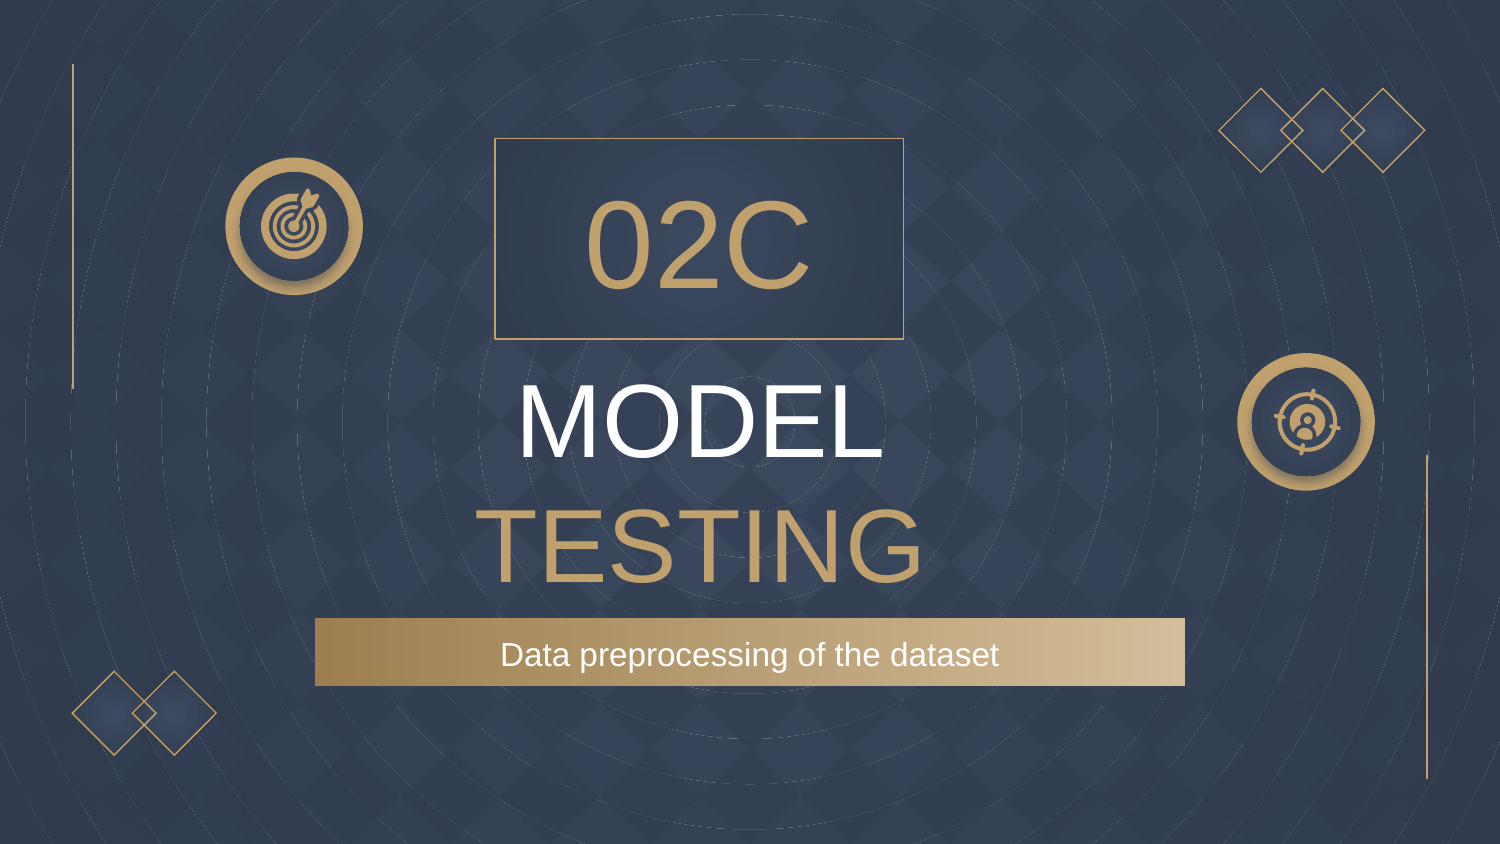

02C

# MODEL
TESTING
Data preprocessing of the dataset